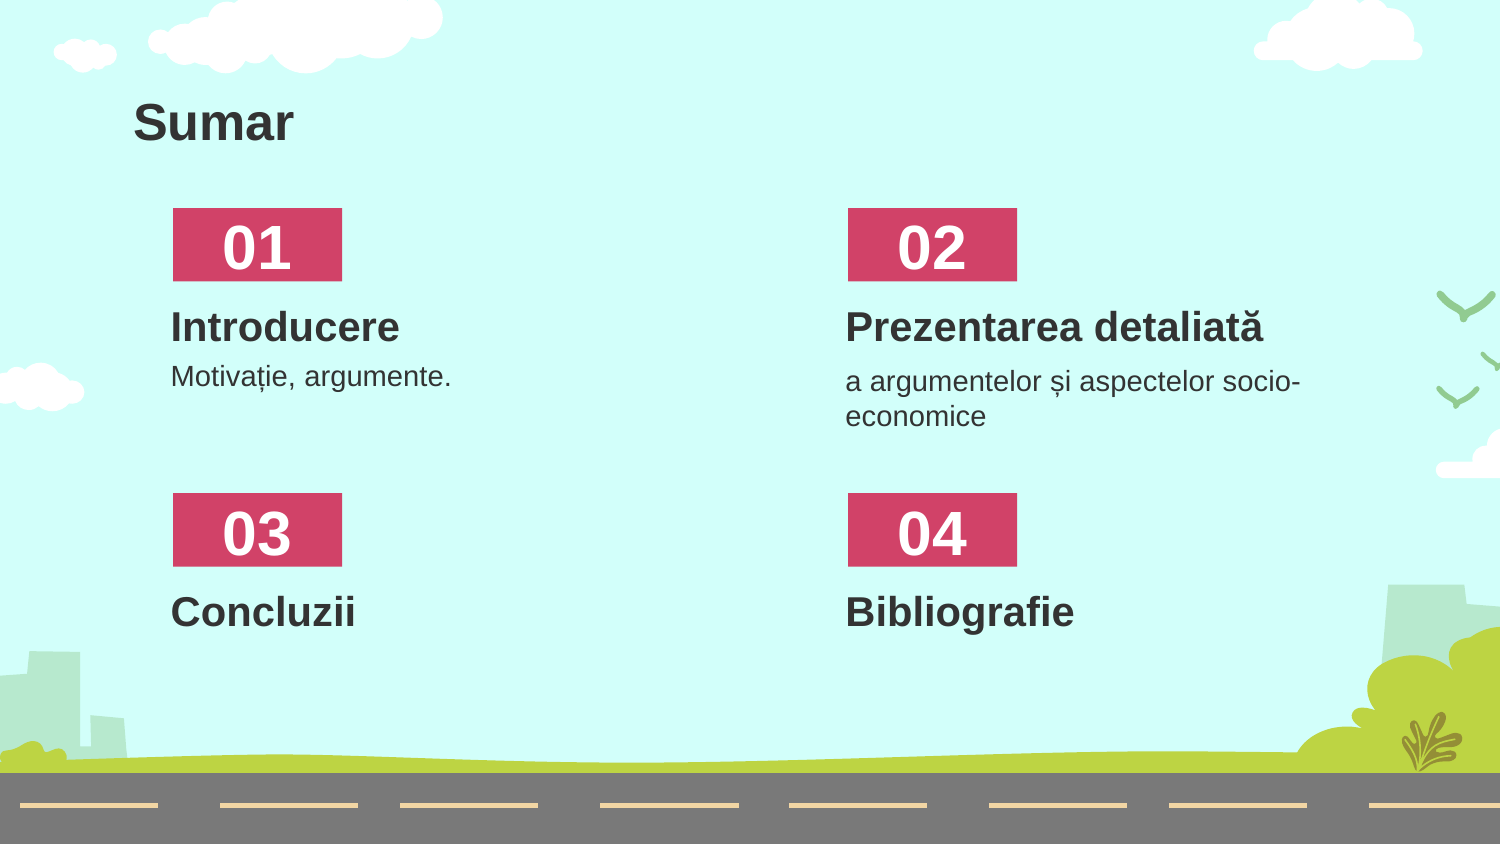

# Sumar
01
02
Introducere
Prezentarea detaliată
Motivație, argumente.
a argumentelor și aspectelor socio-economice
03
04
Concluzii
Bibliografie